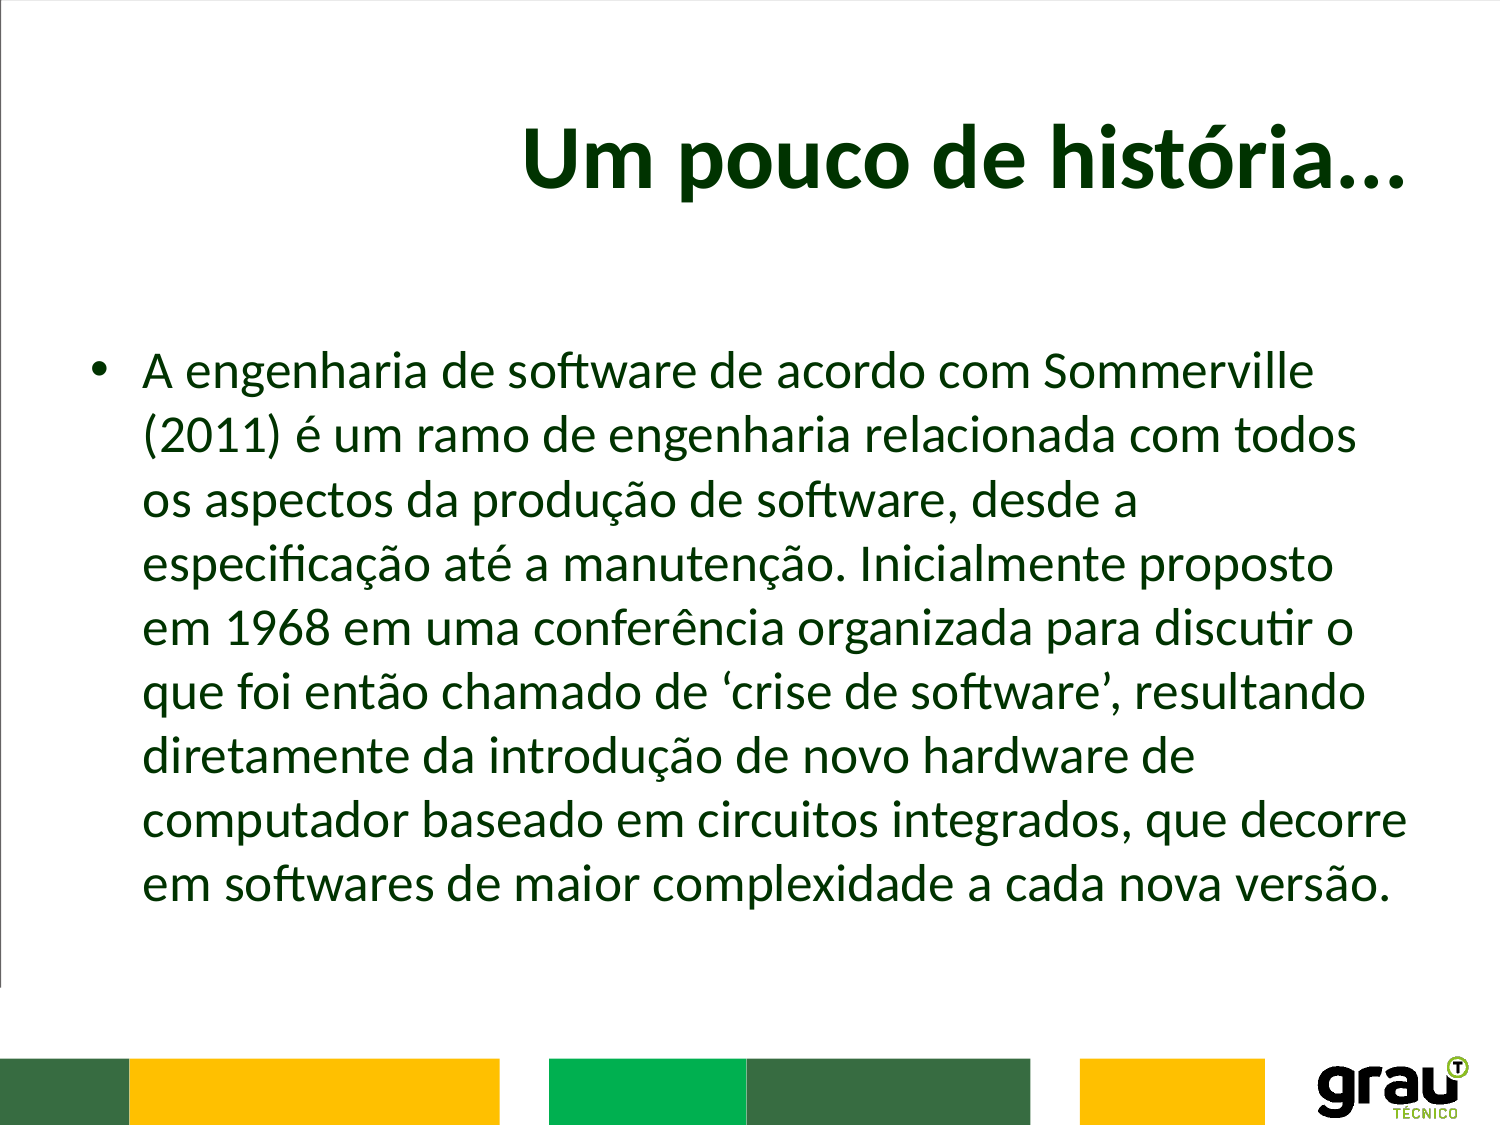

# Um pouco de história...
A engenharia de software de acordo com Sommerville (2011) é um ramo de engenharia relacionada com todos os aspectos da produção de software, desde a especificação até a manutenção. Inicialmente proposto em 1968 em uma conferência organizada para discutir o que foi então chamado de ‘crise de software’, resultando diretamente da introdução de novo hardware de computador baseado em circuitos integrados, que decorre em softwares de maior complexidade a cada nova versão.